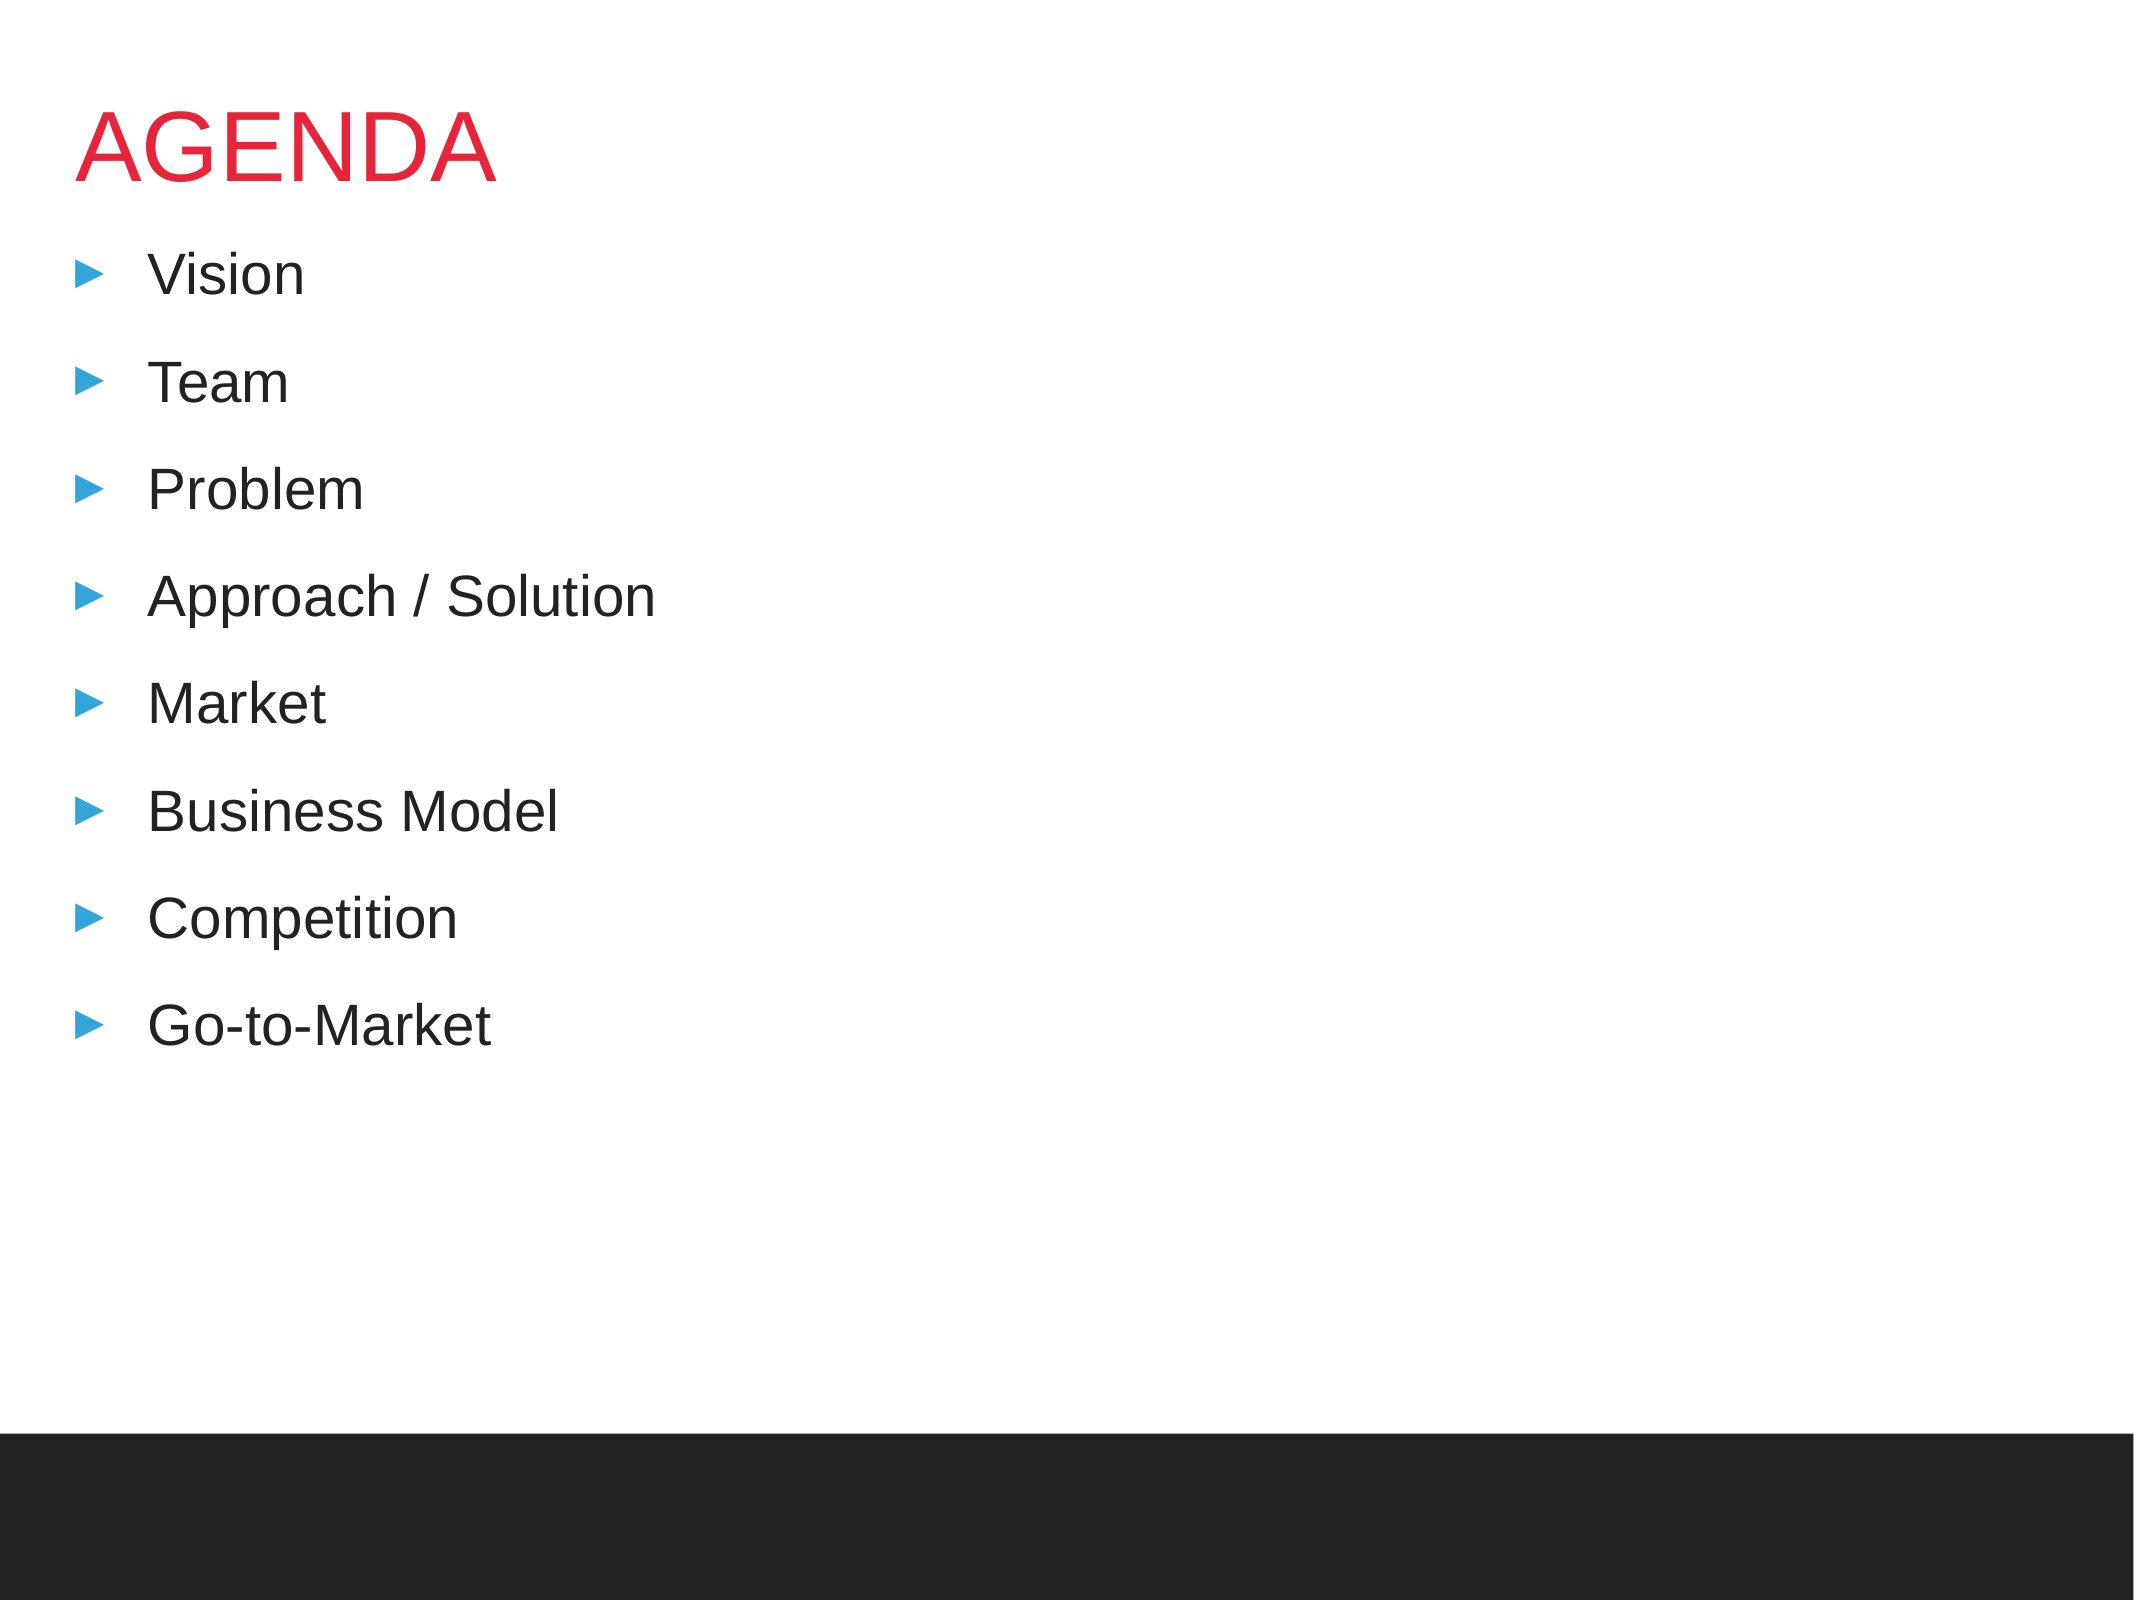

# AGENDA
Vision
Team
Problem
Approach / Solution
Market
Business Model
Competition
Go-to-Market